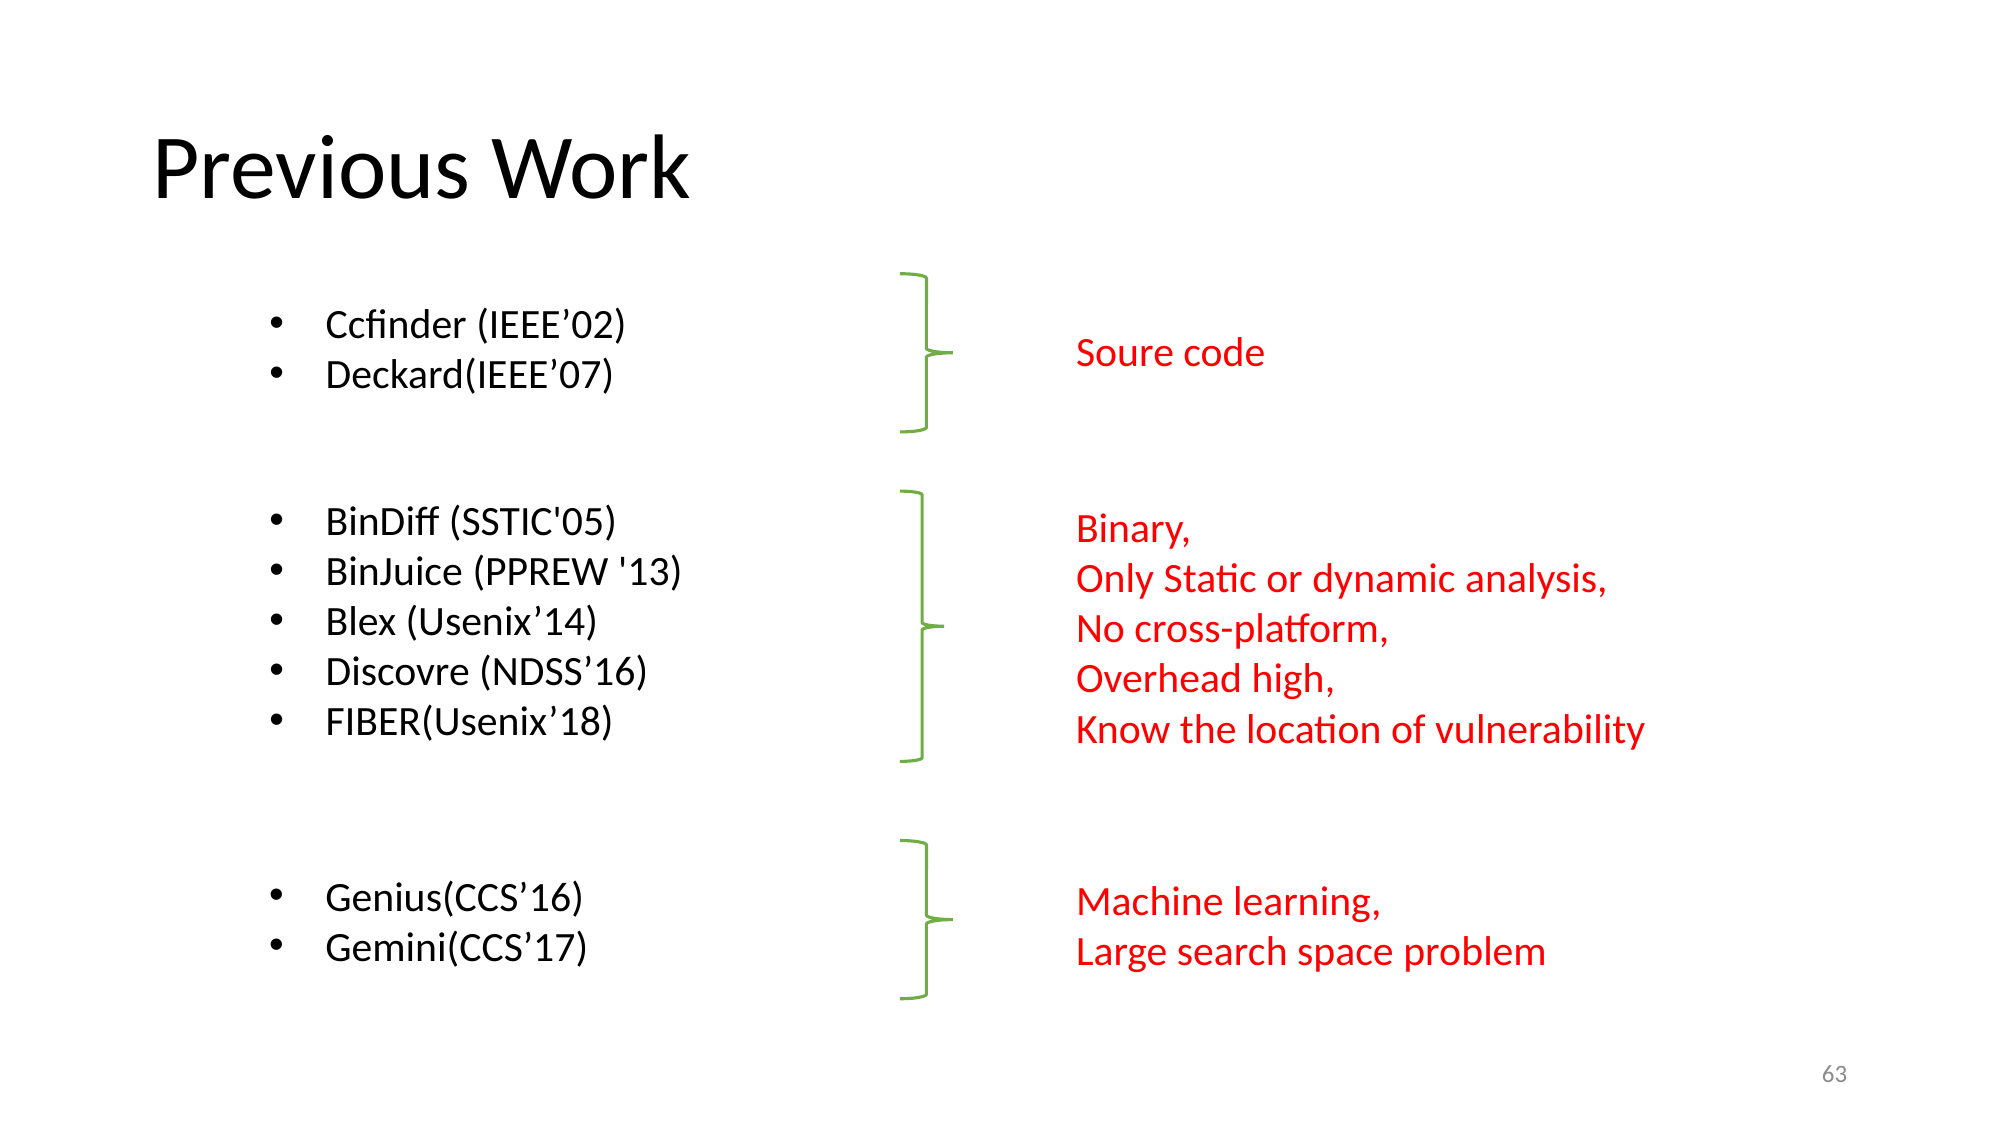

# Previous Work
Ccfinder (IEEE’02)
Deckard(IEEE’07)

Soure code
BinDiff (SSTIC'05)
BinJuice (PPREW '13)
Blex (Usenix’14)
Discovre (NDSS’16)
FIBER(Usenix’18)

Binary,
Only Static or dynamic analysis,
No cross-platform,
Overhead high,
Know the location of vulnerability
Genius(CCS’16)
Gemini(CCS’17)

Machine learning,
Large search space problem
63